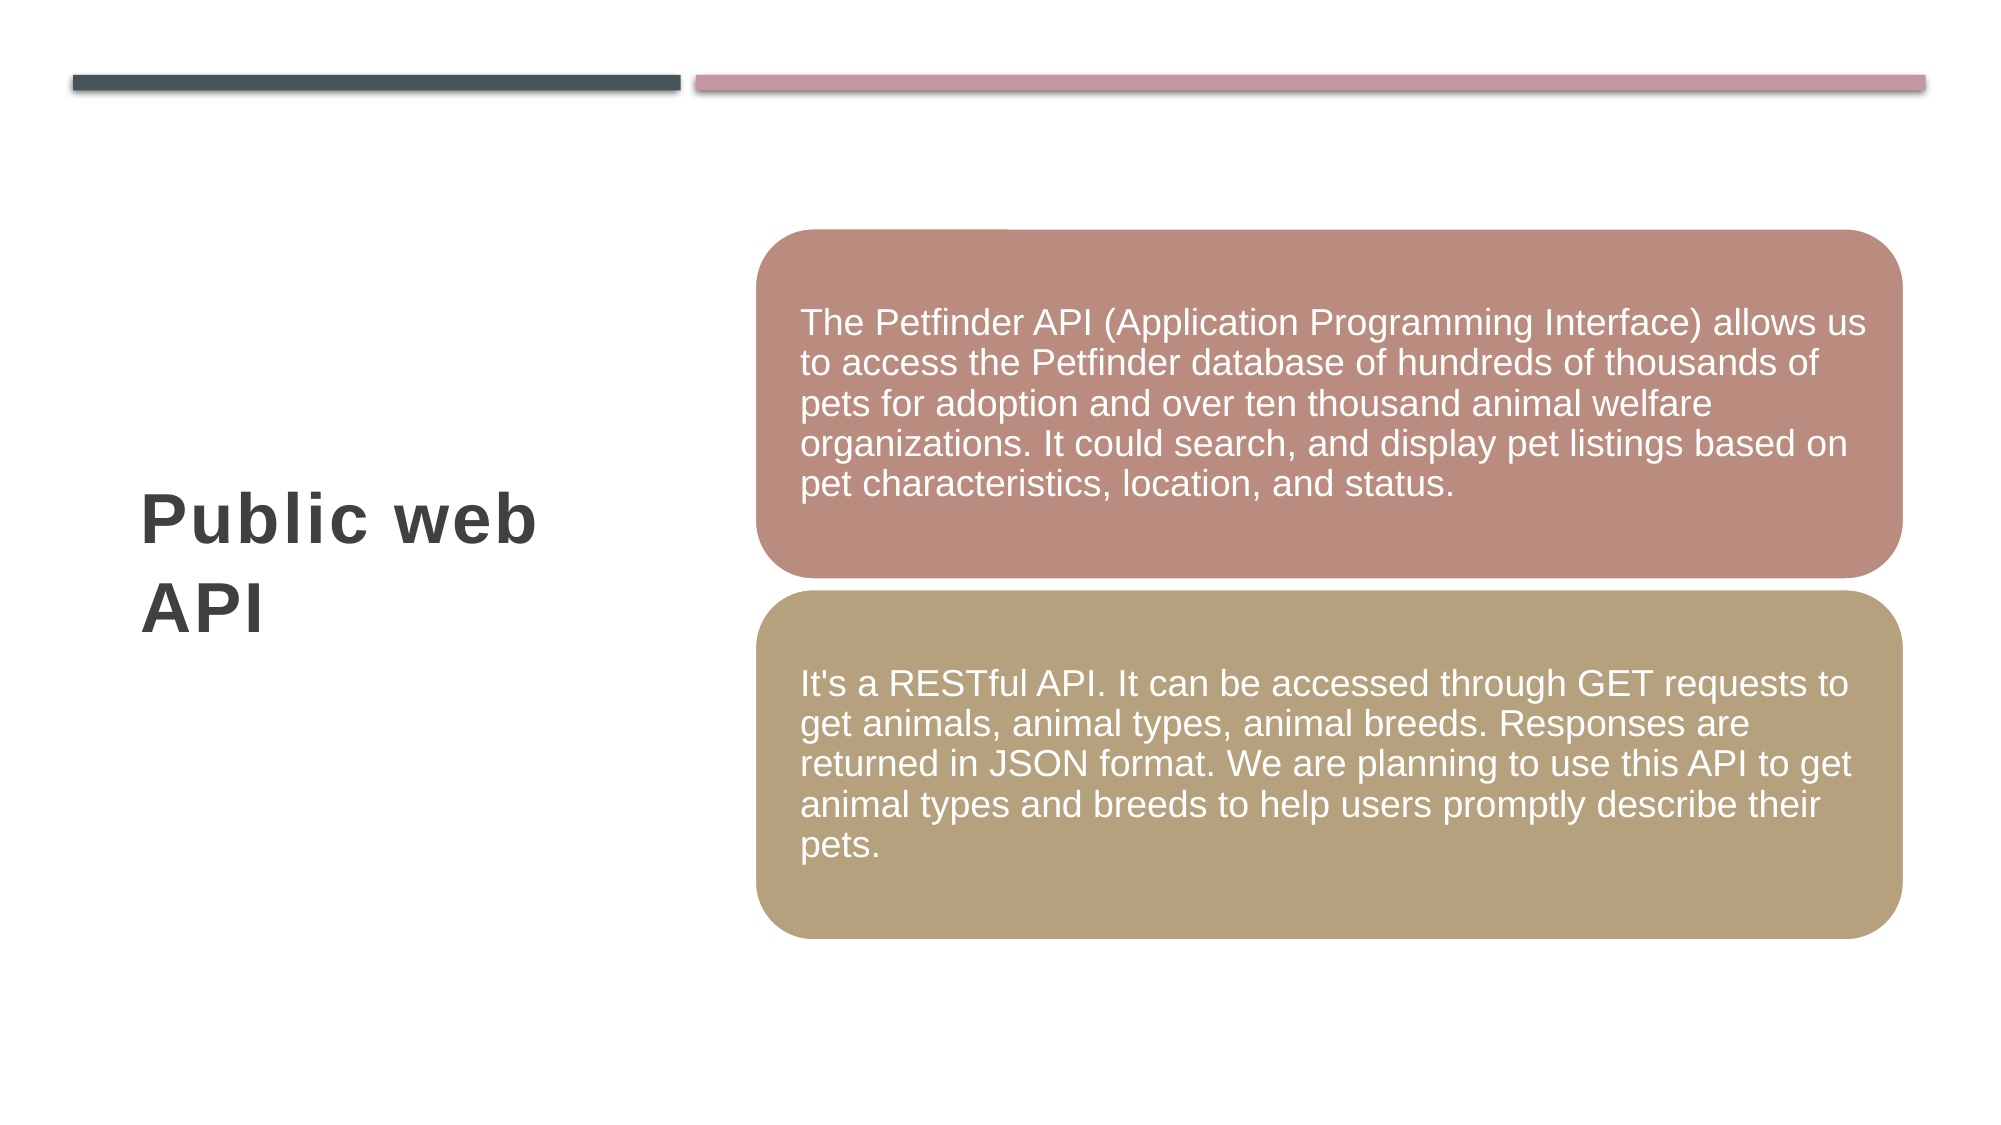

# Public web API
The Petfinder API (Application Programming Interface) allows us to access the Petfinder database of hundreds of thousands of pets for adoption and over ten thousand animal welfare organizations. It could search, and display pet listings based on pet characteristics, location, and status.
It's a RESTful API. It can be accessed through GET requests to get animals, animal types, animal breeds. Responses are returned in JSON format. We are planning to use this API to get animal types and breeds to help users promptly describe their pets.